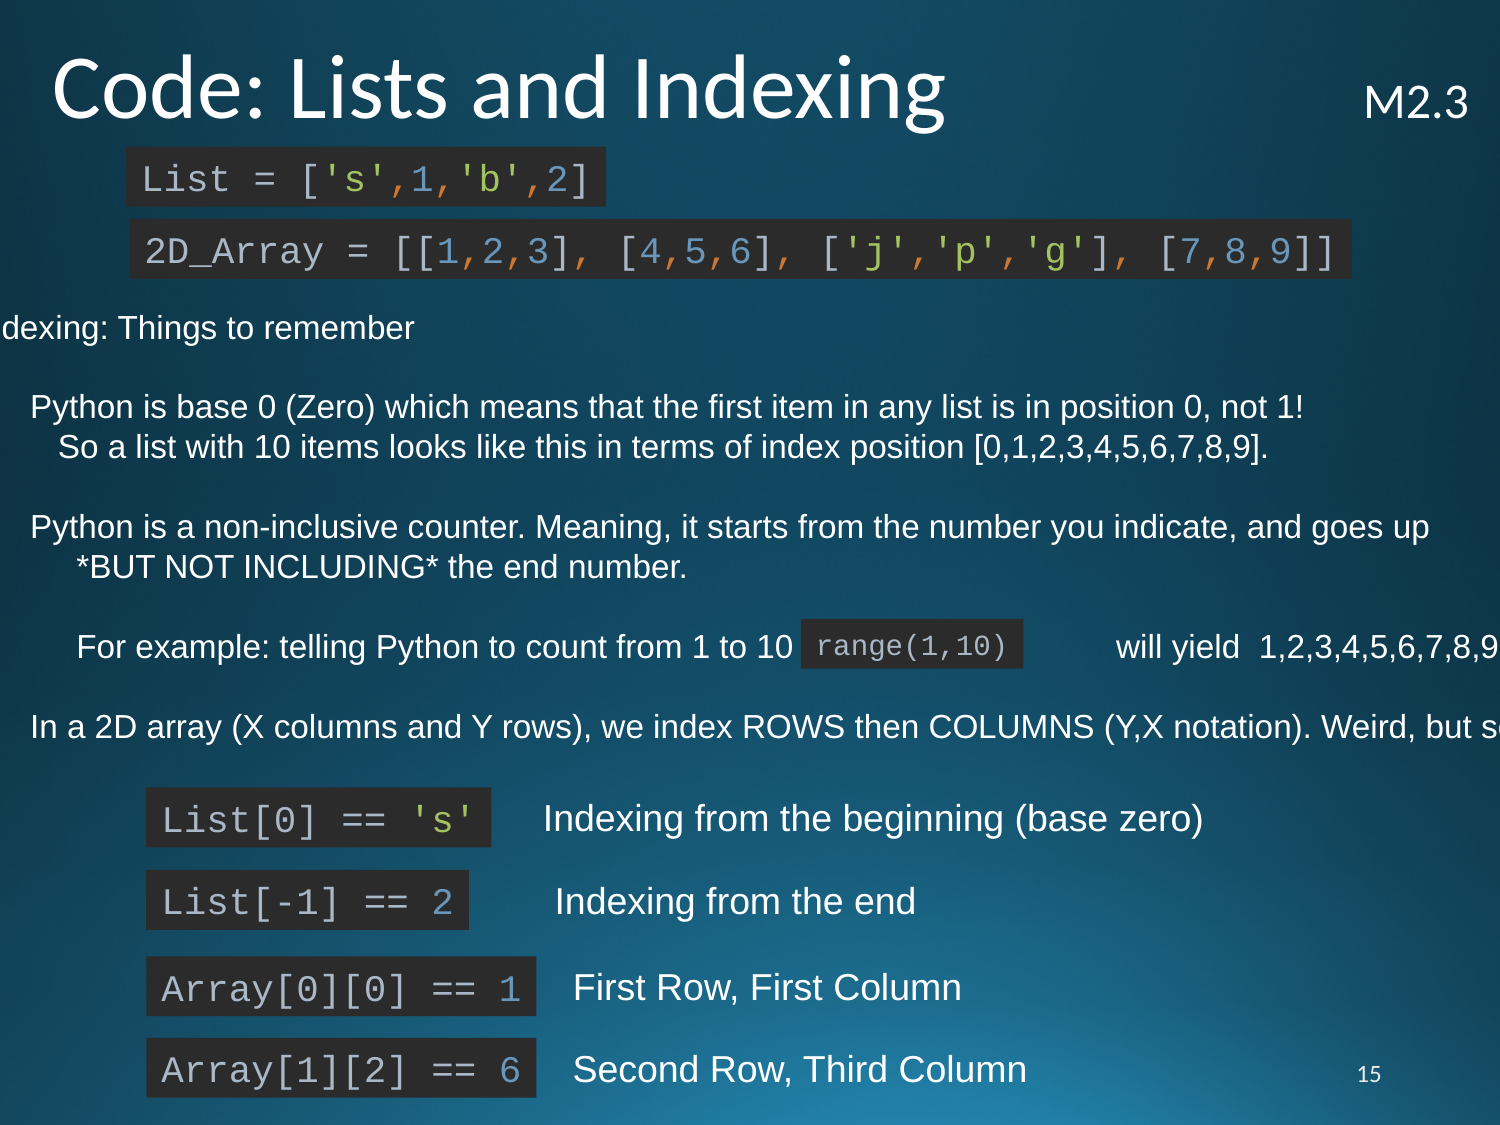

# Code: Lists and Indexing                    M2.3
List = ['s',1,'b',2]
2D_Array = [[1,2,3], [4,5,6], ['j','p','g'], [7,8,9]]
Indexing: Things to remember

Python is base 0 (Zero) which means that the first item in any list is in position 0, not 1!
   So a list with 10 items looks like this in terms of index position [0,1,2,3,4,5,6,7,8,9].
Python is a non-inclusive counter. Meaning, it starts from the number you indicate, and goes up
     *BUT NOT INCLUDING* the end number.
     For example: telling Python to count from 1 to 10                                   will yield  1,2,3,4,5,6,7,8,9
In a 2D array (X columns and Y rows), we index ROWS then COLUMNS (Y,X notation). Weird, but so.
range(1,10)
List[0] == 's'
Indexing from the beginning (base zero)
List[-1] == 2
Indexing from the end
Array[0][0] == 1
First Row, First Column
Array[1][2] == 6
Second Row, Third Column
15